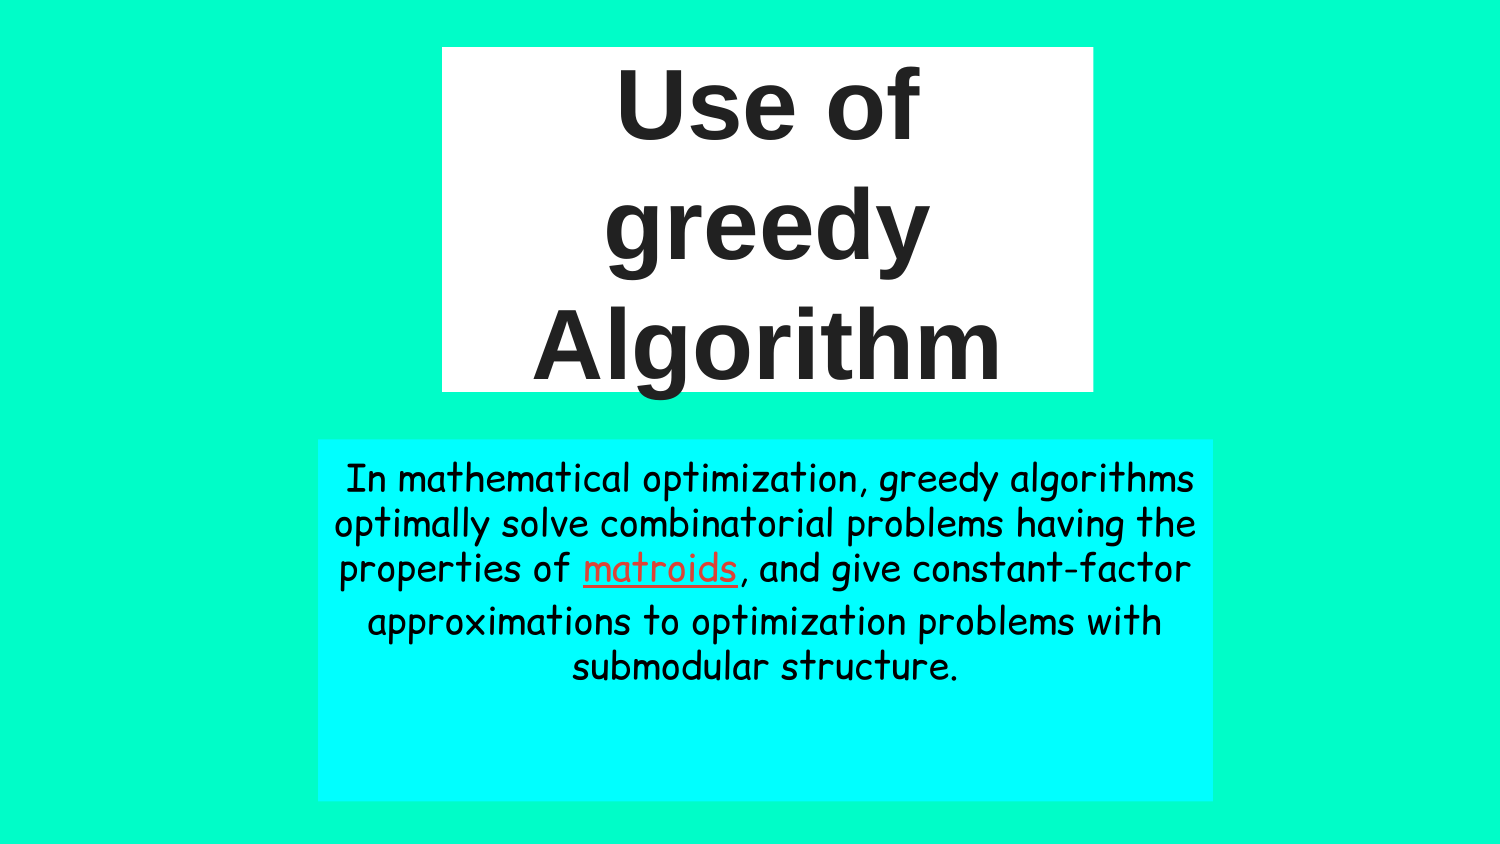

# Use of greedy Algorithm
 In mathematical optimization, greedy algorithms optimally solve combinatorial problems having the properties of matroids, and give constant-factor approximations to optimization problems with submodular structure.